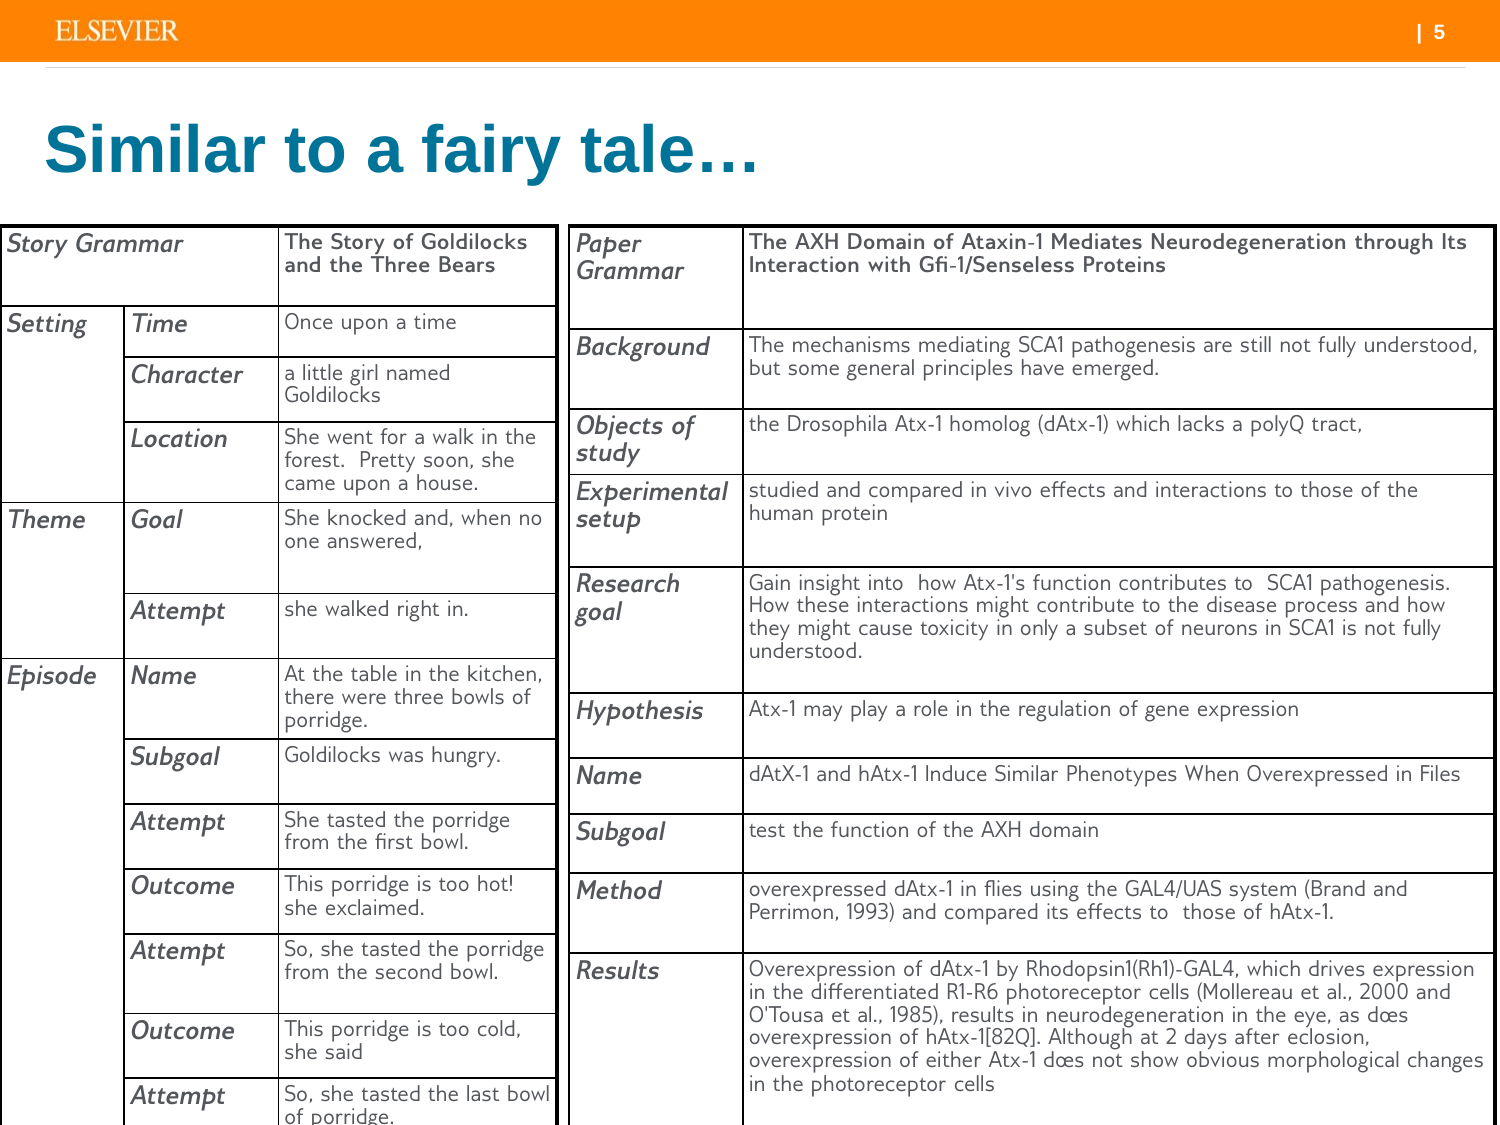

Similar to a fairy tale…
| Paper Grammar | The AXH Domain of Ataxin-1 Mediates Neurodegeneration through Its Interaction with Gfi-1/Senseless Proteins |
| --- | --- |
| Background | The mechanisms mediating SCA1 pathogenesis are still not fully understood, but some general principles have emerged. |
| Objects of study | the Drosophila Atx-1 homolog (dAtx-1) which lacks a polyQ tract, |
| Experimental setup | studied and compared in vivo effects and interactions to those of the human protein |
| Research goal | Gain insight into how Atx-1's function contributes to SCA1 pathogenesis. How these interactions might contribute to the disease process and how they might cause toxicity in only a subset of neurons in SCA1 is not fully understood. |
| Hypothesis | Atx-1 may play a role in the regulation of gene expression |
| Name | dAtX-1 and hAtx-1 Induce Similar Phenotypes When Overexpressed in Files |
| Subgoal | test the function of the AXH domain |
| Method | overexpressed dAtx-1 in flies using the GAL4/UAS system (Brand and Perrimon, 1993) and compared its effects to those of hAtx-1. |
| Results | Overexpression of dAtx-1 by Rhodopsin1(Rh1)-GAL4, which drives expression in the differentiated R1-R6 photoreceptor cells (Mollereau et al., 2000 and O'Tousa et al., 1985), results in neurodegeneration in the eye, as does overexpression of hAtx-1[82Q]. Although at 2 days after eclosion, overexpression of either Atx-1 does not show obvious morphological changes in the photoreceptor cells |
| Data | (data not shown), |
| Results | both genotypes show many large holes and loss of cell integrity at 28 days |
| Data | (Figures 1B-1D). |
| Results | Overexpression of dAtx-1 using the GMR-GAL4 driver also induces eye abnormalities. The external structures of the eyes that overexpress dAtx-1 show disorganized ommatidia and loss of interommatidial bristles |
| Data | (Figure 1F), |
| Story Grammar |  | The Story of Goldilocks and the Three Bears |
| --- | --- | --- |
| Setting | Time | Once upon a time |
|  | Character | a little girl named Goldilocks |
|  | Location | She went for a walk in the forest. Pretty soon, she came upon a house. |
| Theme | Goal | She knocked and, when no one answered, |
|  | Attempt | she walked right in. |
| Episode | Name | At the table in the kitchen, there were three bowls of porridge. |
|  | Subgoal | Goldilocks was hungry. |
|  | Attempt | She tasted the porridge from the first bowl. |
|  | Outcome | This porridge is too hot! she exclaimed. |
|  | Attempt | So, she tasted the porridge from the second bowl. |
|  | Outcome | This porridge is too cold, she said |
|  | Attempt | So, she tasted the last bowl of porridge. |
|  | Outcome | Ahhh, this porridge is just right, she said happily and |
|  | Outcome | she ate it all up. |